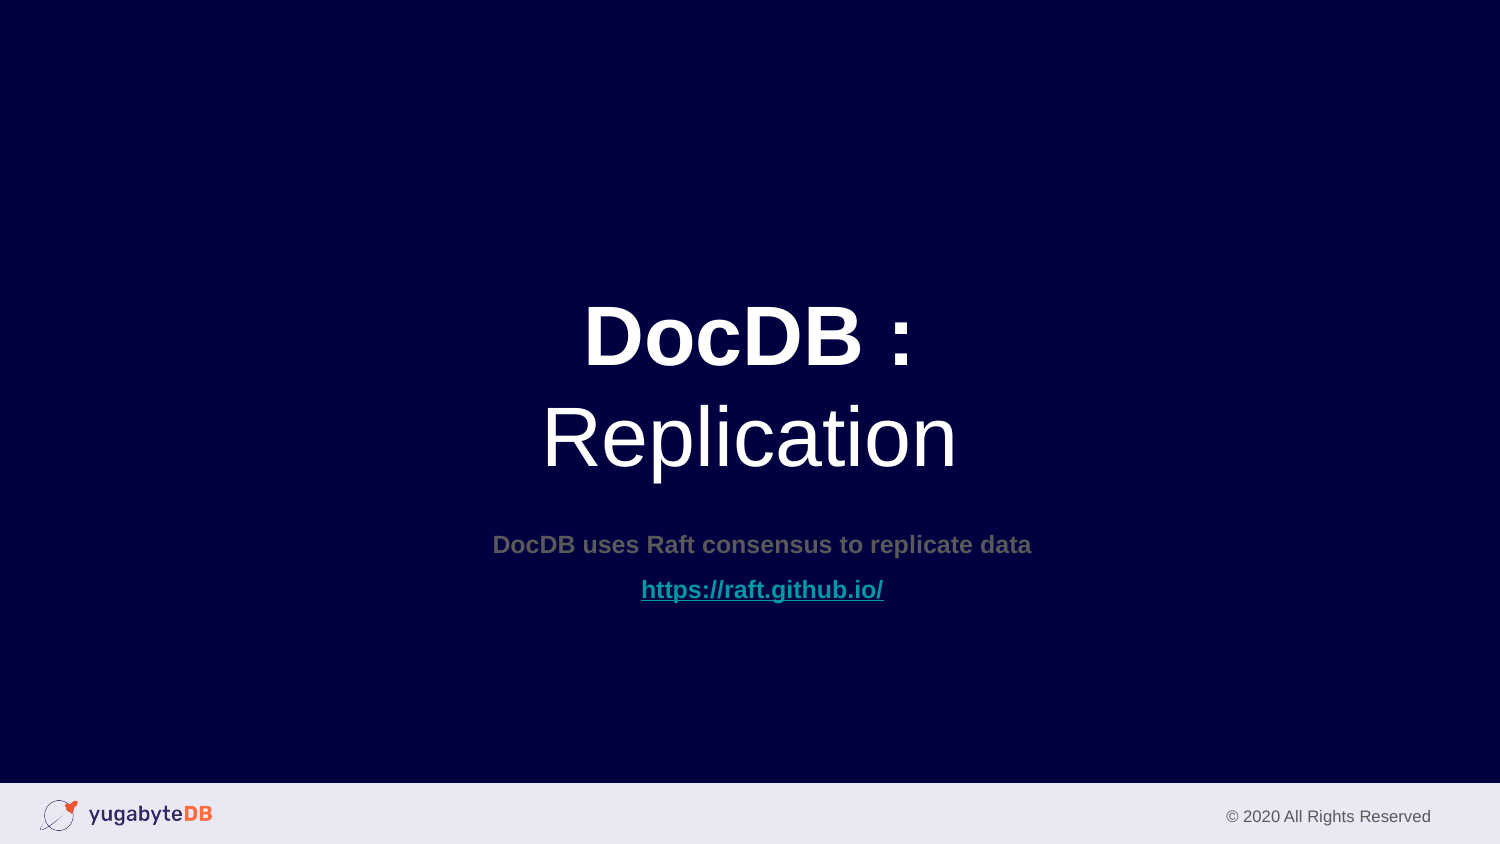

DocDB :
Replication
DocDB uses Raft consensus to replicate data
https://raft.github.io/